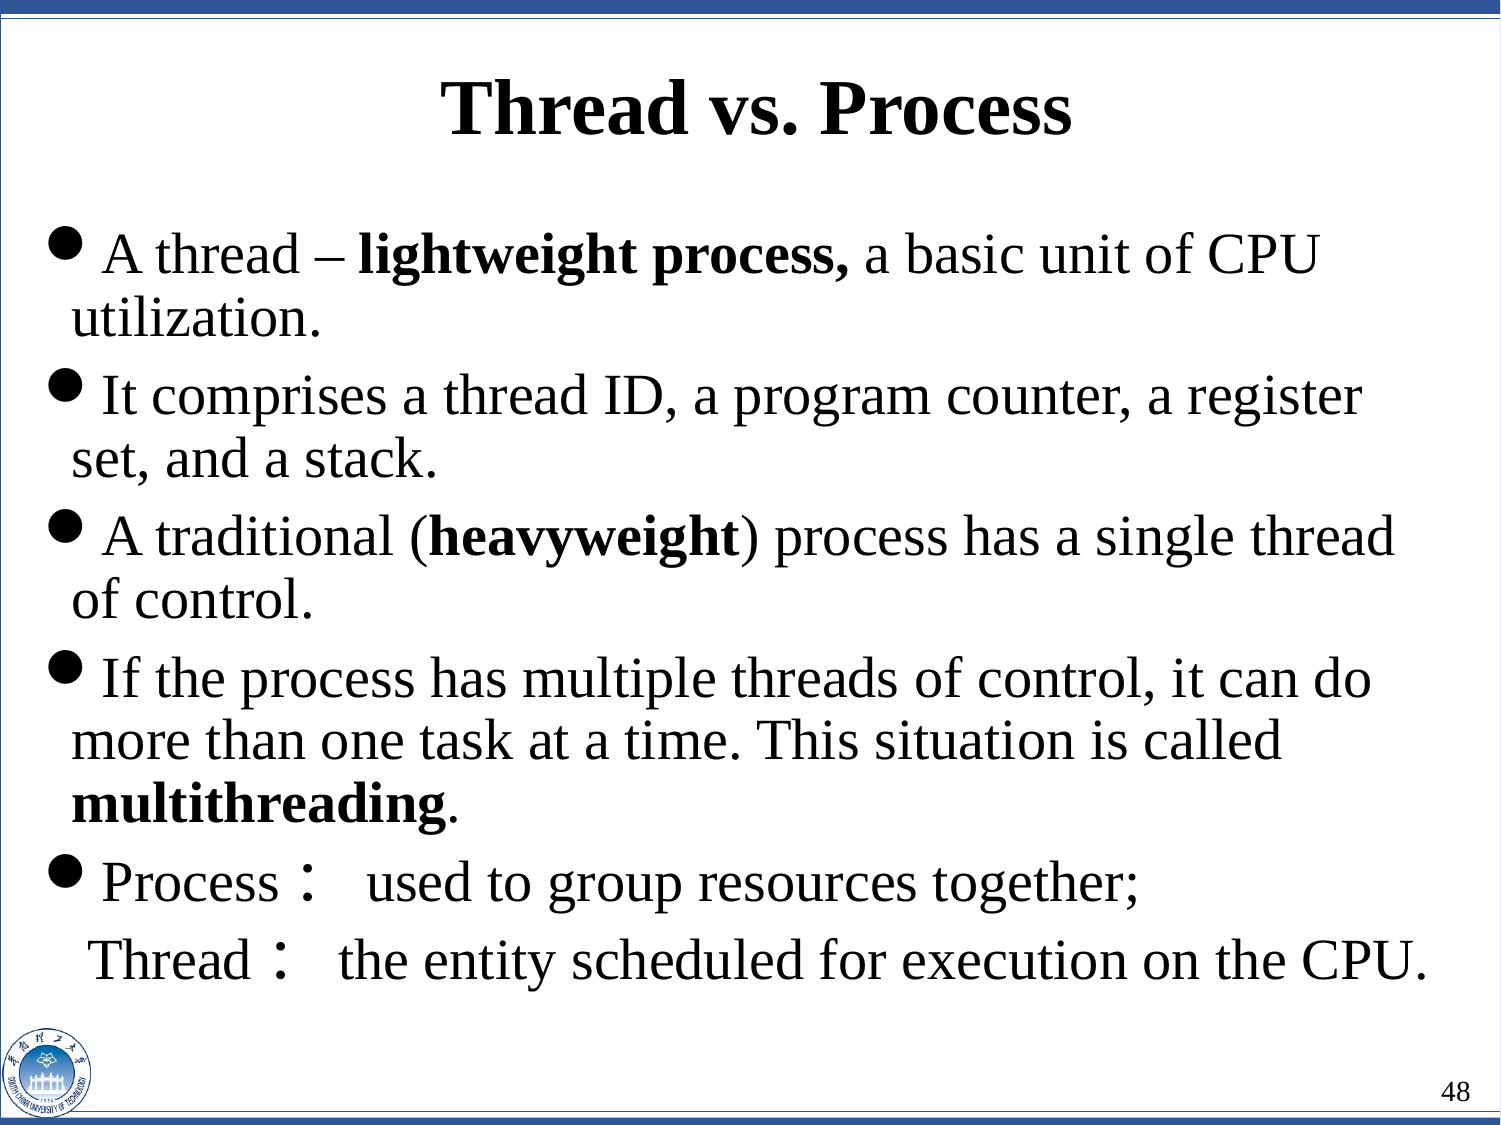

Thread vs. Process
A thread – lightweight process, a basic unit of CPU utilization.
It comprises a thread ID, a program counter, a register set, and a stack.
A traditional (heavyweight) process has a single thread of control.
If the process has multiple threads of control, it can do more than one task at a time. This situation is called multithreading.
Process：used to group resources together;
   Thread：the entity scheduled for execution on the CPU.
48